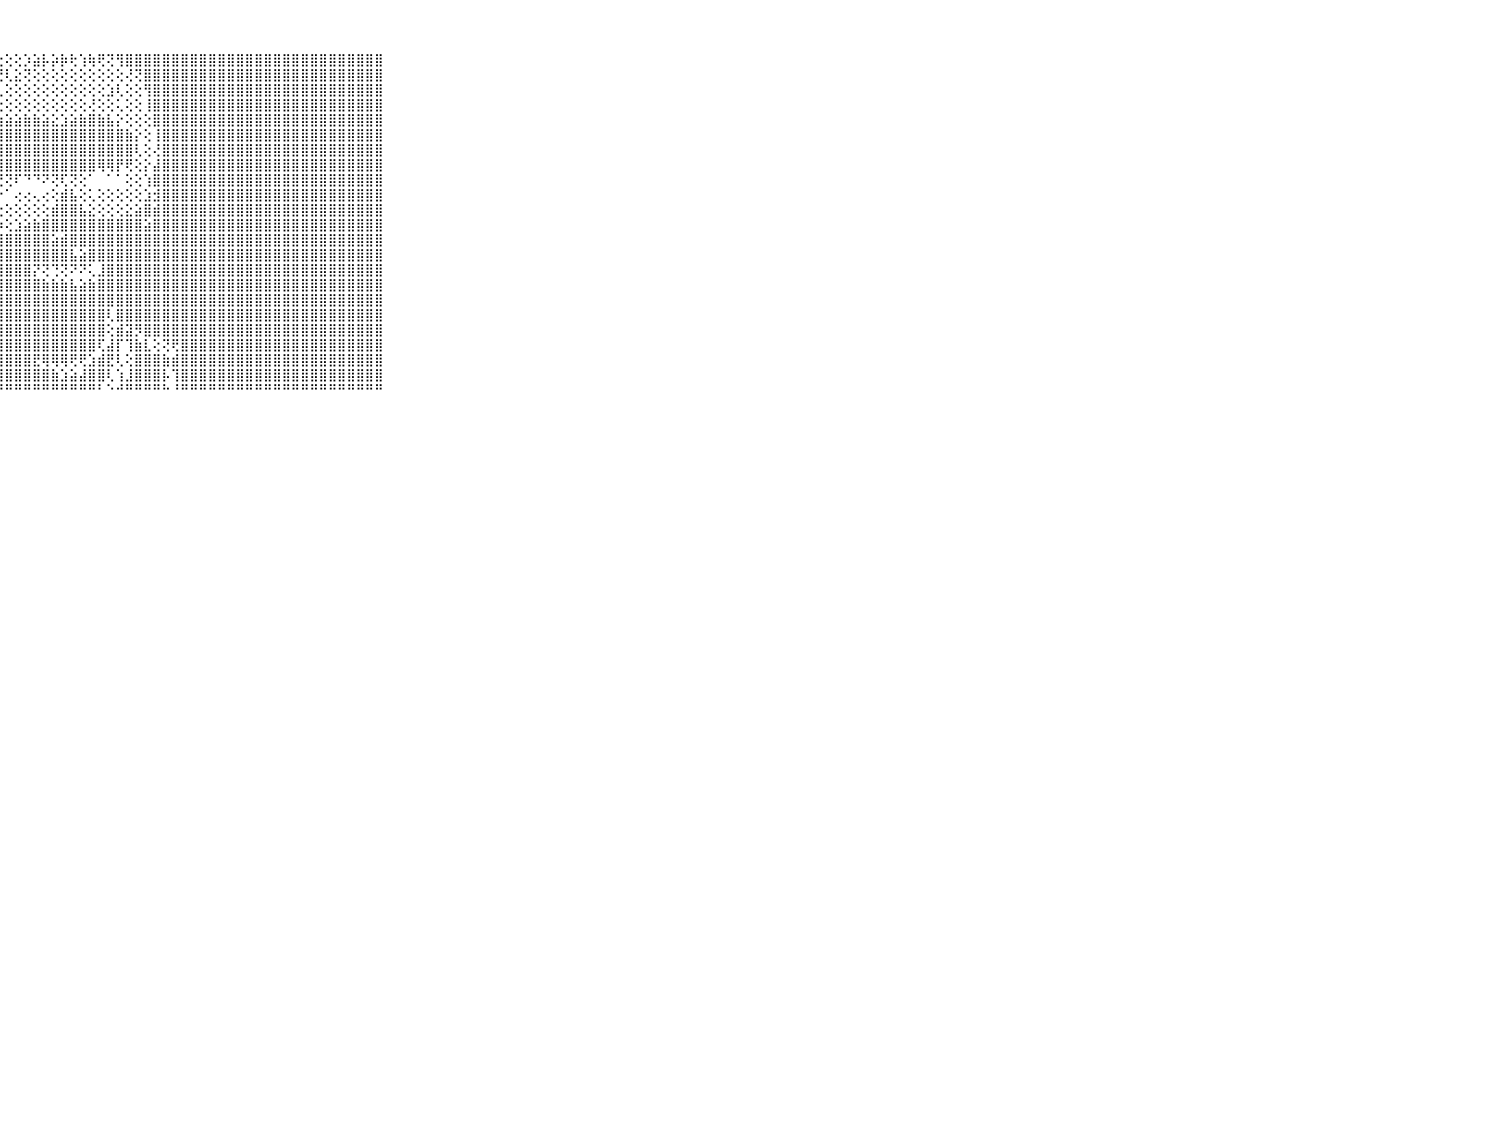

⠀⠀⠀⠀⠀⠀⠀⠀⠀⠀⠀⣿⣿⣿⣿⣿⣿⣿⣿⣿⣿⣿⣿⡿⢏⢕⢕⢕⢕⢕⡱⣵⡧⡵⡷⢗⢱⢷⢟⢝⢻⣿⣿⣿⣿⣿⣿⣿⣿⣿⣿⣿⣿⣿⣿⣿⣿⣿⣿⣿⣿⣿⣿⣿⣿⣿⣿⣿⣿⠀⠀⠀⠀⠀⠀⠀⠀⠀⠀⠀⠀
⠀⠀⠀⠀⠀⠀⠀⠀⠀⠀⠀⣿⣿⣿⣿⣿⣿⣿⣿⣿⣿⣿⢝⢜⢕⢕⢕⣜⢇⣕⢝⢕⢕⢕⢕⢕⢕⢕⢕⢕⢕⢜⢝⣿⣿⣿⣿⣿⣿⣿⣿⣿⣿⣿⣿⣿⣿⣿⣿⣿⣿⣿⣿⣿⣿⣿⣿⣿⣿⠀⠀⠀⠀⠀⠀⠀⠀⠀⠀⠀⠀
⠀⠀⠀⠀⠀⠀⠀⠀⠀⠀⠀⣿⣿⣿⣿⣿⣿⣿⣿⡿⢏⢕⢕⢕⢕⢕⢼⢇⢕⢕⢕⢕⢕⢕⢕⢕⢕⢕⢕⣱⢇⢕⢕⢻⣿⣿⣿⣿⣿⣿⣿⣿⣿⣿⣿⣿⣿⣿⣿⣿⣿⣿⣿⣿⣿⣿⣿⣿⣿⠀⠀⠀⠀⠀⠀⠀⠀⠀⠀⠀⠀
⠀⠀⠀⠀⠀⠀⠀⠀⠀⠀⠀⣿⣿⣿⣿⣿⣿⣿⣿⢇⢱⢕⢕⢕⢕⢕⢕⢕⢕⢕⢕⢕⢕⢕⢕⢕⢕⢜⢕⢕⢅⢕⢕⢸⣿⣿⣿⣿⣿⣿⣿⣿⣿⣿⣿⣿⣿⣿⣿⣿⣿⣿⣿⣿⣿⣿⣿⣿⣿⠀⠀⠀⠀⠀⠀⠀⠀⠀⠀⠀⠀
⠀⠀⠀⠀⠀⠀⠀⠀⠀⠀⠀⣿⣿⣿⣿⣿⣿⣿⣿⡕⢕⢕⢕⢕⢜⢕⢕⣱⣵⣵⣷⣷⣵⣕⣱⣵⣷⣿⣷⣧⡕⢕⢕⢕⣿⣿⣿⣿⣿⣿⣿⣿⣿⣿⣿⣿⣿⣿⣿⣿⣿⣿⣿⣿⣿⣿⣿⣿⣿⠀⠀⠀⠀⠀⠀⠀⠀⠀⠀⠀⠀
⠀⠀⠀⠀⠀⠀⠀⠀⠀⠀⠀⣿⣿⣿⣿⣿⣿⣿⣿⣾⢕⢕⢕⢕⢱⣾⣿⣿⣿⣿⣿⣿⣿⣿⣿⣿⣿⣿⣿⣿⣿⣷⡕⢕⢸⣿⣿⣿⣿⣿⣿⣿⣿⣿⣿⣿⣿⣿⣿⣿⣿⣿⣿⣿⣿⣿⣿⣿⣿⠀⠀⠀⠀⠀⠀⠀⠀⠀⠀⠀⠀
⠀⠀⠀⠀⠀⠀⠀⠀⠀⠀⠀⣿⣿⣿⣿⣿⣿⣿⣿⣿⡇⢕⢕⢕⣾⣿⣿⣿⣿⣿⣿⣿⣿⣿⣿⣿⣿⣿⣿⣿⣿⣿⢇⢕⢜⣿⣿⣿⣿⣿⣿⣿⣿⣿⣿⣿⣿⣿⣿⣿⣿⣿⣿⣿⣿⣿⣿⣿⣿⠀⠀⠀⠀⠀⠀⠀⠀⠀⠀⠀⠀
⠀⠀⠀⠀⠀⠀⠀⠀⠀⠀⠀⣿⣿⣿⣿⣿⣿⣿⣿⣿⣇⢕⢕⢱⣿⣿⣿⣿⣿⣿⣿⣿⣿⣿⣿⣿⣿⣿⢿⢿⡟⢟⢕⡕⣼⣿⣿⣿⣿⣿⣿⣿⣿⣿⣿⣿⣿⣿⣿⣿⣿⣿⣿⣿⣿⣿⣿⣿⣿⠀⠀⠀⠀⠀⠀⠀⠀⠀⠀⠀⠀
⠀⠀⠀⠀⠀⠀⠀⠀⠀⠀⠀⣿⣿⣿⣿⣿⣿⣿⣿⣿⣿⢕⢕⢕⣟⢏⢝⢝⢝⠏⠙⠙⠝⢝⢏⢝⢕⠁⠀⠁⠁⢕⢕⢱⣿⣿⣿⣿⣿⣿⣿⣿⣿⣿⣿⣿⣿⣿⣿⣿⣿⣿⣿⣿⣿⣿⣿⣿⣿⠀⠀⠀⠀⠀⠀⠀⠀⠀⠀⠀⠀
⠀⠀⠀⠀⠀⠀⠀⠀⠀⠀⠀⣿⣿⣿⣿⣿⣿⣿⣿⣿⣿⣇⣕⡿⢿⣇⢕⠕⠁⢔⢔⢄⢔⢕⣾⣧⢕⢅⢕⢕⢕⢕⢕⣱⣺⣿⣿⣿⣿⣿⣿⣿⣿⣿⣿⣿⣿⣿⣿⣿⣿⣿⣿⣿⣿⣿⣿⣿⣿⠀⠀⠀⠀⠀⠀⠀⠀⠀⠀⠀⠀
⠀⠀⠀⠀⠀⠀⠀⠀⠀⠀⠀⣿⣿⣿⣿⣿⣿⣿⣿⣿⣿⢿⣧⣕⣵⣝⢕⢕⢕⢕⢕⢕⢕⣾⣿⣿⣧⣕⢕⢕⢕⣕⣵⣿⣾⣿⣿⣿⣿⣿⣿⣿⣿⣿⣿⣿⣿⣿⣿⣿⣿⣿⣿⣿⣿⣿⣿⣿⣿⠀⠀⠀⠀⠀⠀⠀⠀⠀⠀⠀⠀
⠀⠀⠀⠀⠀⠀⠀⠀⠀⠀⠀⣿⣿⣿⣿⣿⣿⣿⣿⣿⣿⣿⣿⢻⣿⣿⣧⡵⢕⣱⣵⣷⣿⣿⣿⣿⣿⣿⣿⣿⣿⣿⣿⣵⣿⣿⣿⣿⣿⣿⣿⣿⣿⣿⣿⣿⣿⣿⣿⣿⣿⣿⣿⣿⣿⣿⣿⣿⣿⠀⠀⠀⠀⠀⠀⠀⠀⠀⠀⠀⠀
⠀⠀⠀⠀⠀⠀⠀⠀⠀⠀⠀⣿⣿⣿⣿⣿⣿⣿⣿⣿⣿⣿⣿⣿⣿⣿⣿⣿⣿⣿⣿⣿⣿⣵⣾⣿⣿⣿⣿⣿⣿⣿⣿⣿⣿⣿⣿⣿⣿⣿⣿⣿⣿⣿⣿⣿⣿⣿⣿⣿⣿⣿⣿⣿⣿⣿⣿⣿⣿⠀⠀⠀⠀⠀⠀⠀⠀⠀⠀⠀⠀
⠀⠀⠀⠀⠀⠀⠀⠀⠀⠀⠀⣿⣿⣿⣿⣿⣿⣿⣿⣿⣿⣿⣿⣿⣿⣿⣿⣿⣿⣿⣿⣿⣿⣿⣿⣧⣵⣿⣿⣿⣿⣿⣿⣿⣿⣿⣿⣿⣿⣿⣿⣿⣿⣿⣿⣿⣿⣿⣿⣿⣿⣿⣿⣿⣿⣿⣿⣿⣿⠀⠀⠀⠀⠀⠀⠀⠀⠀⠀⠀⠀
⠀⠀⠀⠀⠀⠀⠀⠀⠀⠀⠀⣿⣿⣿⣿⣿⣿⣿⣿⣿⣿⣿⣿⣿⣿⣿⣿⣿⣿⣿⣿⡝⢝⢙⢝⠝⠝⢅⣸⣿⣿⣿⣿⣿⣿⣿⣿⣿⣿⣿⣿⣿⣿⣿⣿⣿⣿⣿⣿⣿⣿⣿⣿⣿⣿⣿⣿⣿⣿⠀⠀⠀⠀⠀⠀⠀⠀⠀⠀⠀⠀
⠀⠀⠀⠀⠀⠀⠀⠀⠀⠀⠀⣿⣿⣿⣿⣿⣿⣿⣿⣿⣿⣿⣿⣿⡿⢿⣿⣿⣿⣿⣿⣿⣷⣷⣷⣧⣵⣷⣿⣿⣿⣿⣿⣿⣿⣿⣿⣿⣿⣿⣿⣿⣿⣿⣿⣿⣿⣿⣿⣿⣿⣿⣿⣿⣿⣿⣿⣿⣿⠀⠀⠀⠀⠀⠀⠀⠀⠀⠀⠀⠀
⠀⠀⠀⠀⠀⠀⠀⠀⠀⠀⠀⣿⣿⣿⣿⣿⣿⣿⣿⣿⣿⣿⣿⣿⢕⢸⣿⣿⣿⣿⣿⣿⣿⣿⣿⣿⣿⣿⣿⣿⣿⣿⣿⣿⣿⣿⣿⣿⣿⣿⣿⣿⣿⣿⣿⣿⣿⣿⣿⣿⣿⣿⣿⣿⣿⣿⣿⣿⣿⠀⠀⠀⠀⠀⠀⠀⠀⠀⠀⠀⠀
⠀⠀⠀⠀⠀⠀⠀⠀⠀⠀⠀⣿⣿⣿⣿⣿⣿⣿⣿⣿⣿⣿⣿⣿⣿⣿⣿⣿⣿⣿⣿⣿⣿⣿⣿⣿⣿⣿⣿⢇⣿⣿⣿⣿⣿⣿⣿⣿⣿⣿⣿⣿⣿⣿⣿⣿⣿⣿⣿⣿⣿⣿⣿⣿⣿⣿⣿⣿⣿⠀⠀⠀⠀⠀⠀⠀⠀⠀⠀⠀⠀
⠀⠀⠀⠀⠀⠀⠀⠀⠀⠀⠀⣿⣿⣿⣿⣿⣿⣿⣿⣿⣿⣿⣿⣿⣿⣿⣿⣿⣿⣿⣿⣿⣿⣿⣿⣿⣿⣿⣿⢕⣾⣽⡻⣿⣿⣿⣿⣿⣿⣿⣿⣿⣿⣿⣿⣿⣿⣿⣿⣿⣿⣿⣿⣿⣿⣿⣿⣿⣿⠀⠀⠀⠀⠀⠀⠀⠀⠀⠀⠀⠀
⠀⠀⠀⠀⠀⠀⠀⠀⠀⠀⠀⣿⣿⣿⣿⣿⣿⣿⣿⣿⣿⣿⣿⣿⣿⣿⣿⣿⣿⣿⣿⣿⣿⣿⣿⣿⣿⣿⢏⣼⡏⢹⣷⣇⢕⢝⢟⣿⣿⣿⣿⣿⣿⣿⣿⣿⣿⣿⣿⣿⣿⣿⣿⣿⣿⣿⣿⣿⣿⠀⠀⠀⠀⠀⠀⠀⠀⠀⠀⠀⠀
⠀⠀⠀⠀⠀⠀⠀⠀⠀⠀⠀⣿⣿⣿⣿⣿⣿⣿⣿⣿⣿⣿⣿⣿⣿⣿⣿⣿⣿⣿⣿⣟⢿⢿⢿⢟⢟⣱⣾⣟⢇⢕⣿⣿⣿⣷⣾⣿⣿⣿⣿⣿⣿⣿⣿⣿⣿⣿⣿⣿⣿⣿⣿⣿⣿⣿⣿⣿⣿⠀⠀⠀⠀⠀⠀⠀⠀⠀⠀⠀⠀
⠀⠀⠀⠀⠀⠀⠀⠀⠀⠀⠀⣿⣿⣿⣿⣿⣿⣿⣿⣿⣿⣿⣿⣿⣿⣿⣿⣿⣿⣿⣿⣿⣿⣷⣱⣵⣼⣿⣿⢇⢱⣸⣿⣿⣿⡧⢹⣿⣿⣿⣿⣿⣿⣿⣿⣿⣿⣿⣿⣿⣿⣿⣿⣿⣿⣿⣿⣿⣿⠀⠀⠀⠀⠀⠀⠀⠀⠀⠀⠀⠀
⠀⠀⠀⠀⠀⠀⠀⠀⠀⠀⠀⠛⠛⠛⠛⠛⠛⠛⠛⠛⠛⠛⠛⠛⠛⠛⠛⠛⠛⠛⠛⠛⠛⠛⠛⠛⠛⠛⠃⠑⠚⠛⠛⠛⠛⠓⠘⠛⠛⠛⠛⠛⠛⠛⠛⠛⠛⠛⠛⠛⠛⠛⠛⠛⠛⠛⠛⠛⠛⠀⠀⠀⠀⠀⠀⠀⠀⠀⠀⠀⠀